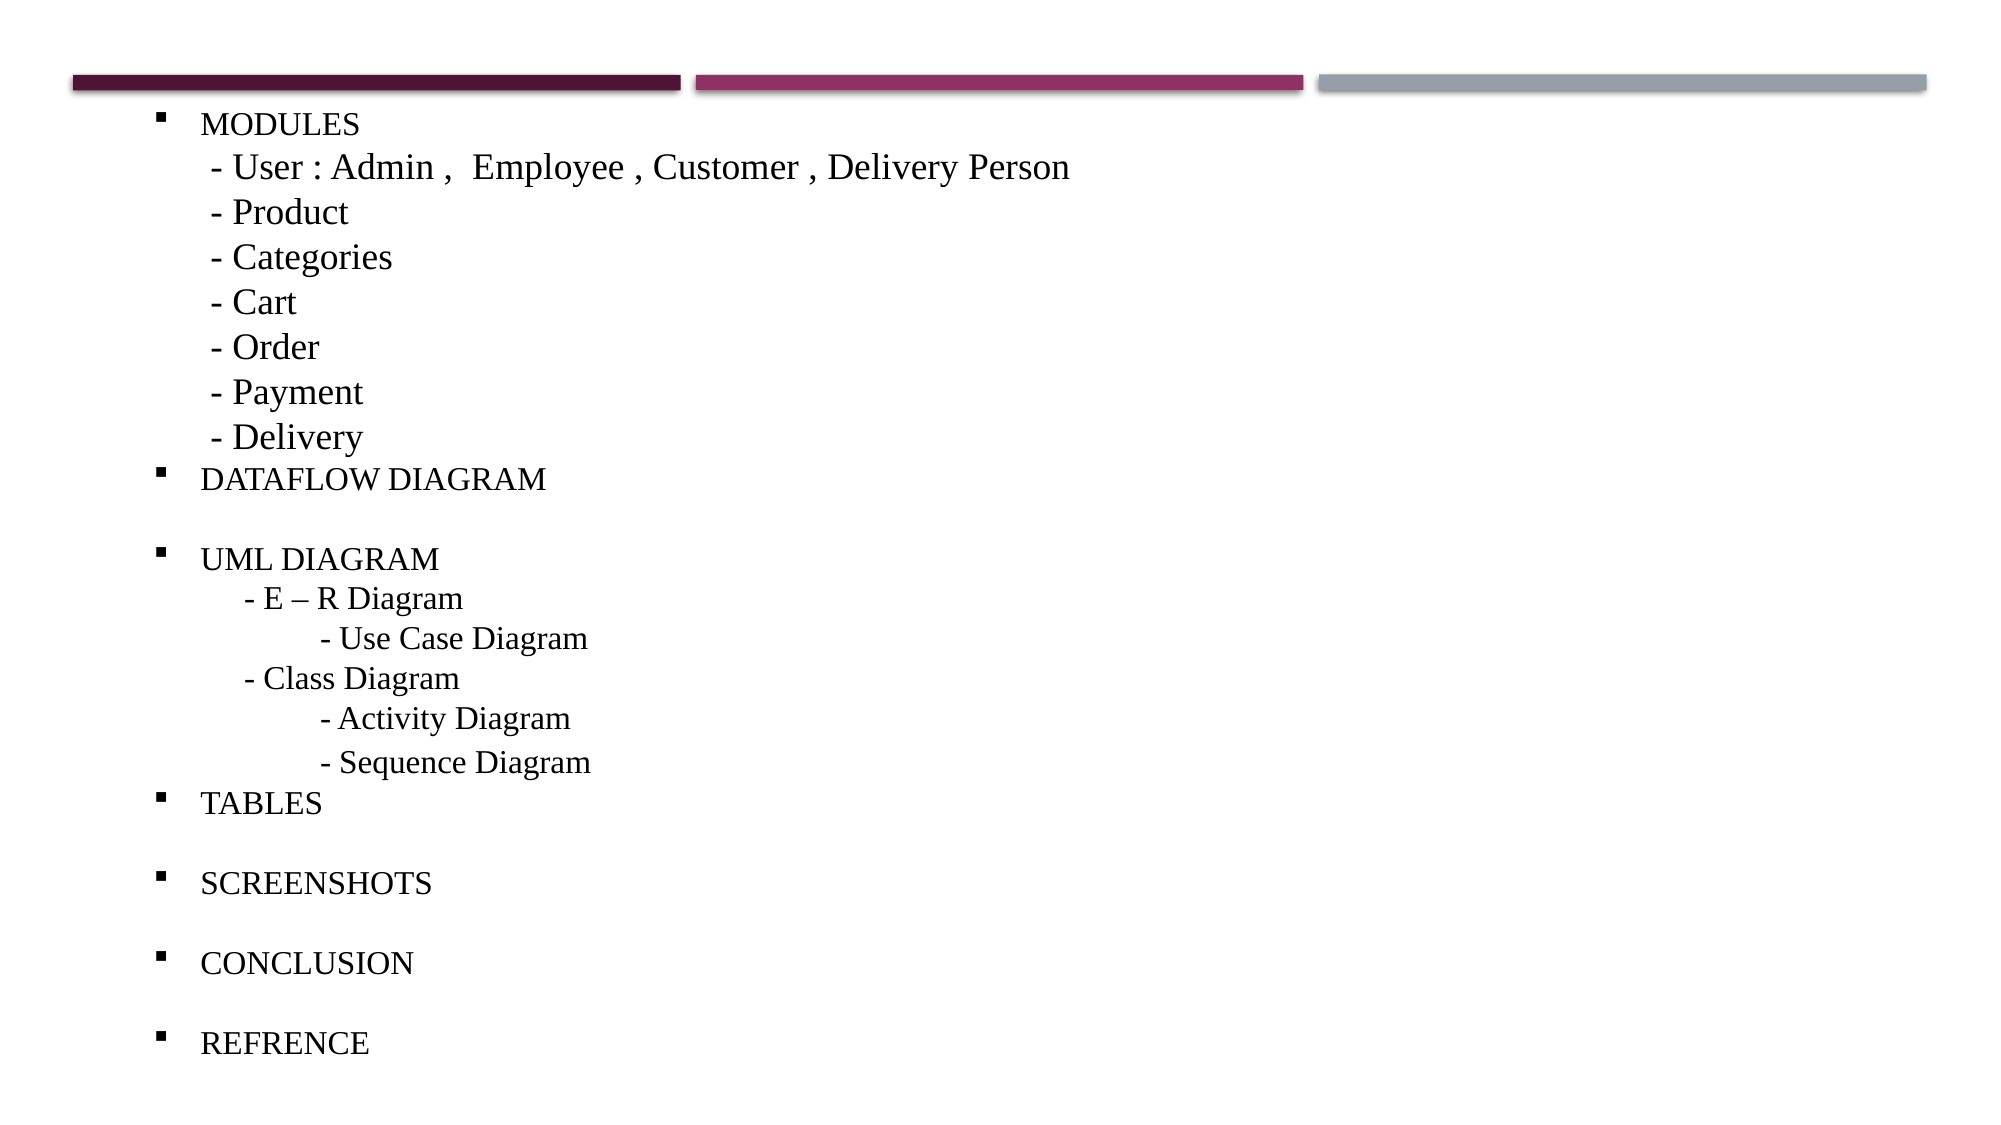

MODULES
      - User : Admin ,  Employee , Customer , Delivery Person
      - Product
      - Categories
      - Cart
      - Order
      - Payment
      - Delivery
DATAFLOW DIAGRAM

UML DIAGRAM
           - E – R Diagram
	  - Use Case Diagram
           - Class Diagram
	  - Activity Diagram
	  - Sequence Diagram
TABLES

SCREENSHOTS

CONCLUSION

REFRENCE